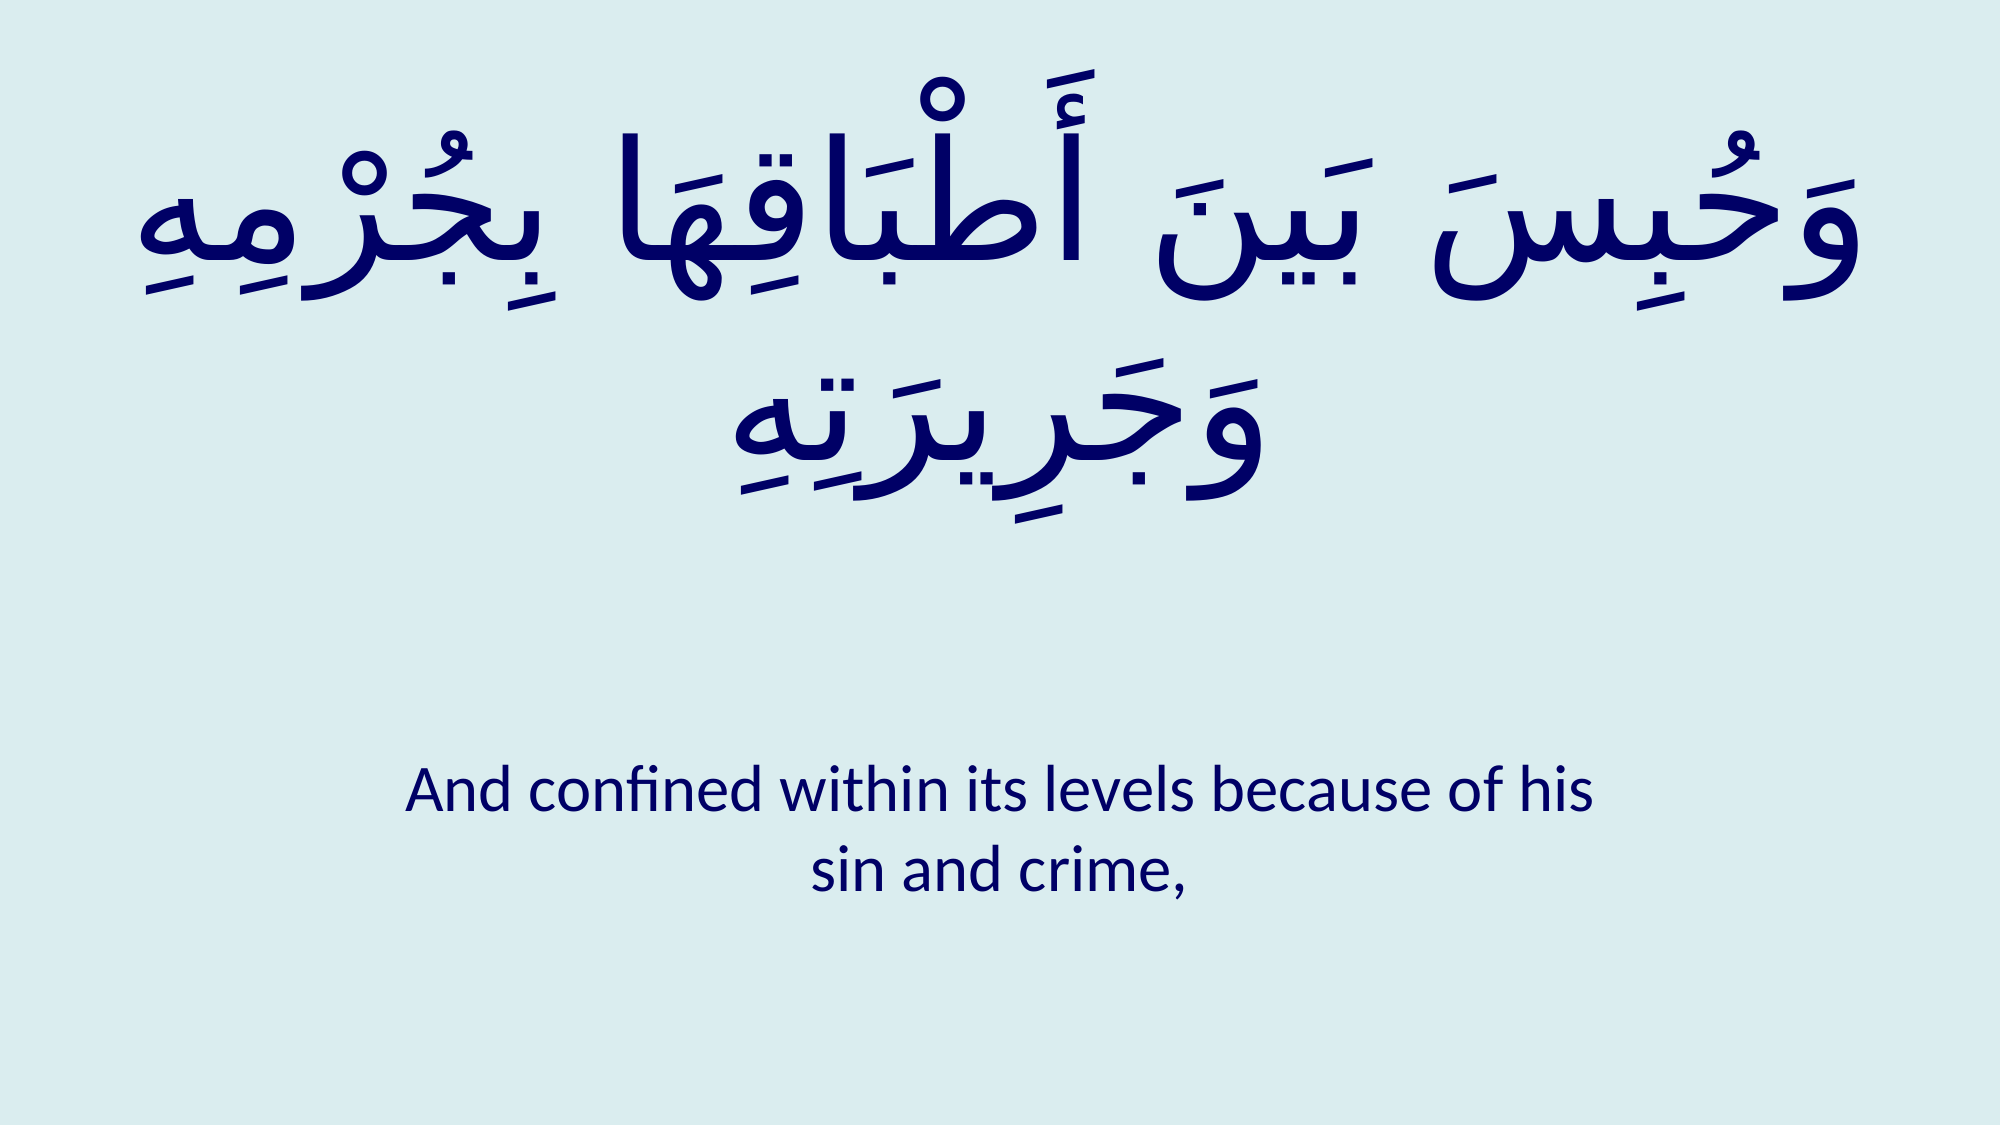

# وَحُبِسَ بَینَ أَطْبَاقِهَا بِجُرْمِهِ وَجَرِیرَتِهِ
And confined within its levels because of his sin and crime,